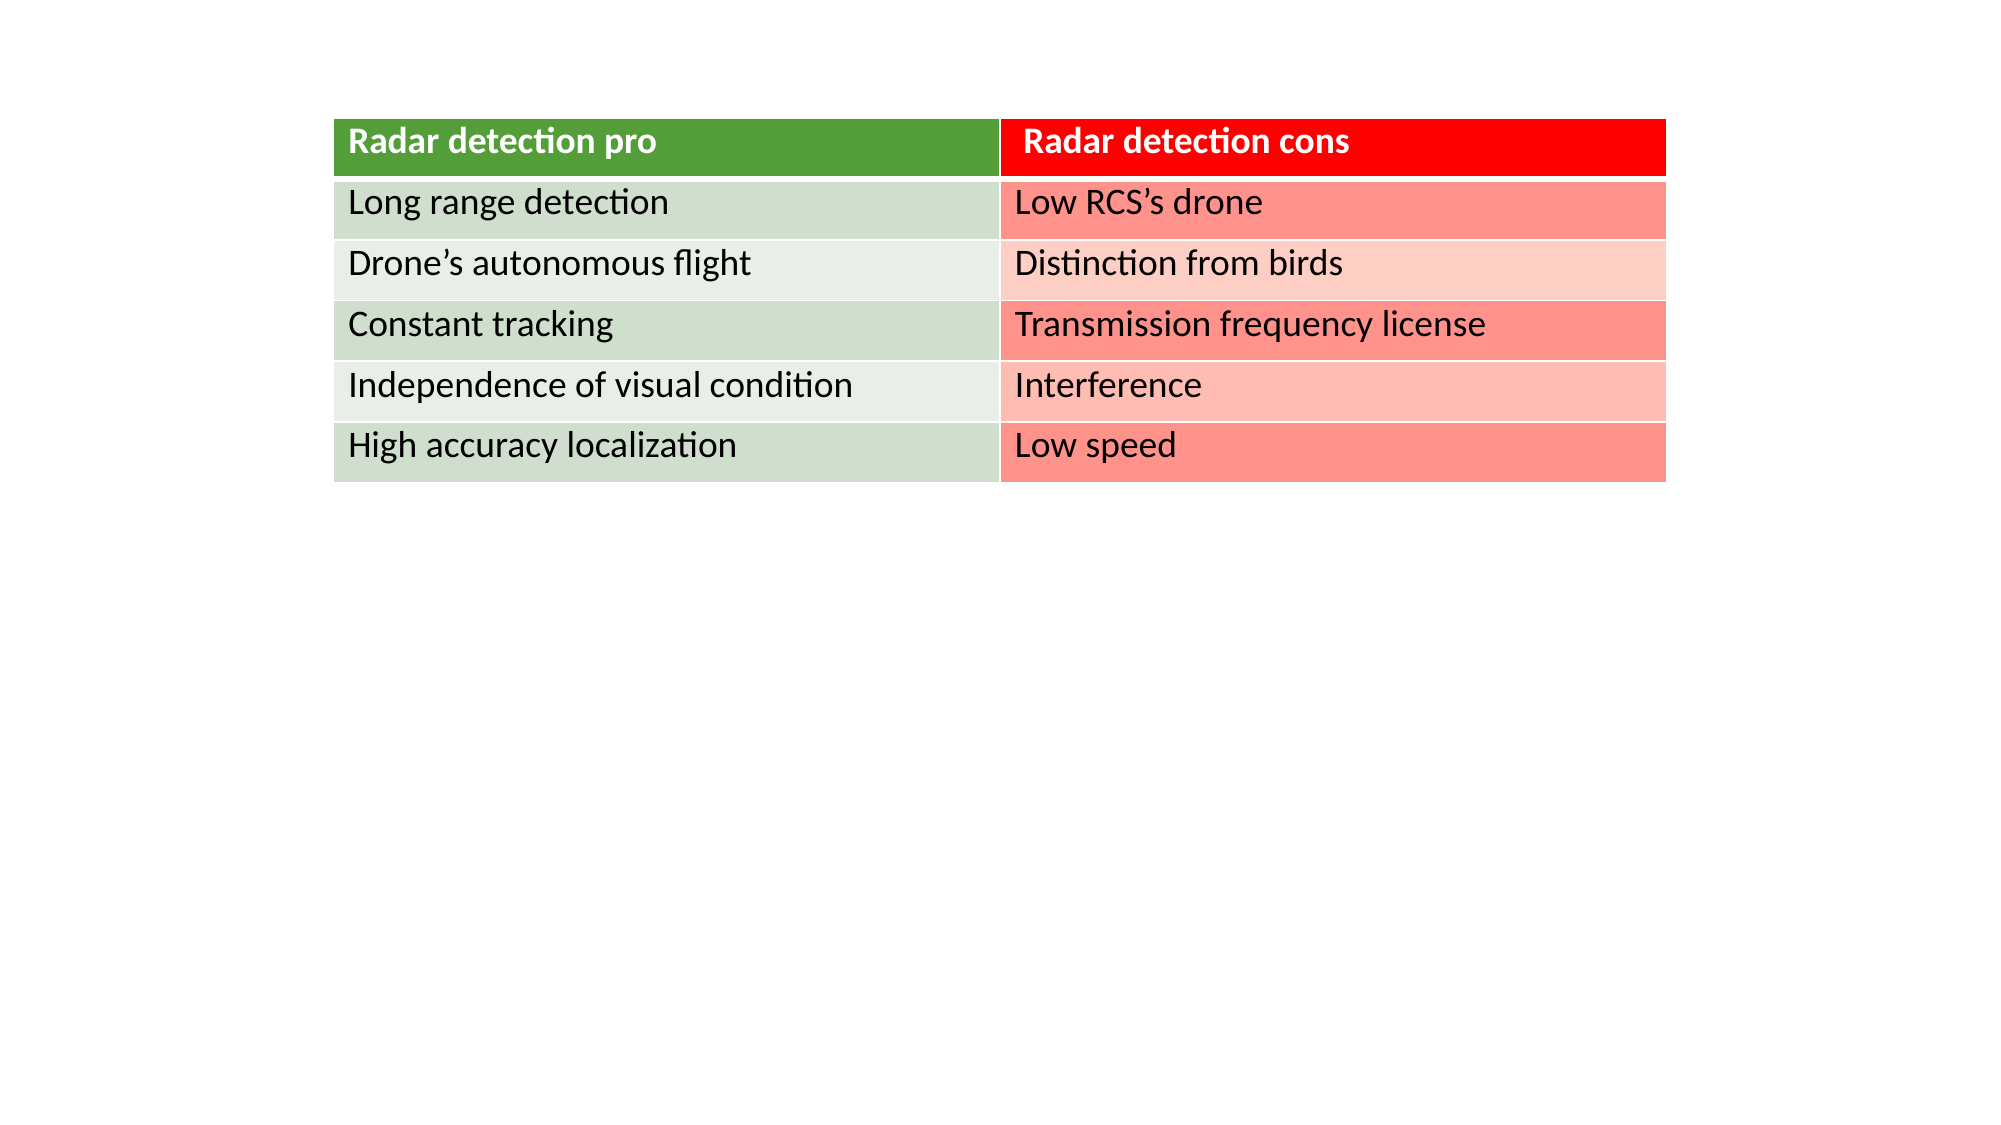

| Radar detection pro | Radar detection cons |
| --- | --- |
| Long range detection | Low RCS’s drone |
| Drone’s autonomous flight | Distinction from birds |
| Constant tracking | Transmission frequency license |
| Independence of visual condition | Interference |
| High accuracy localization | Low speed |